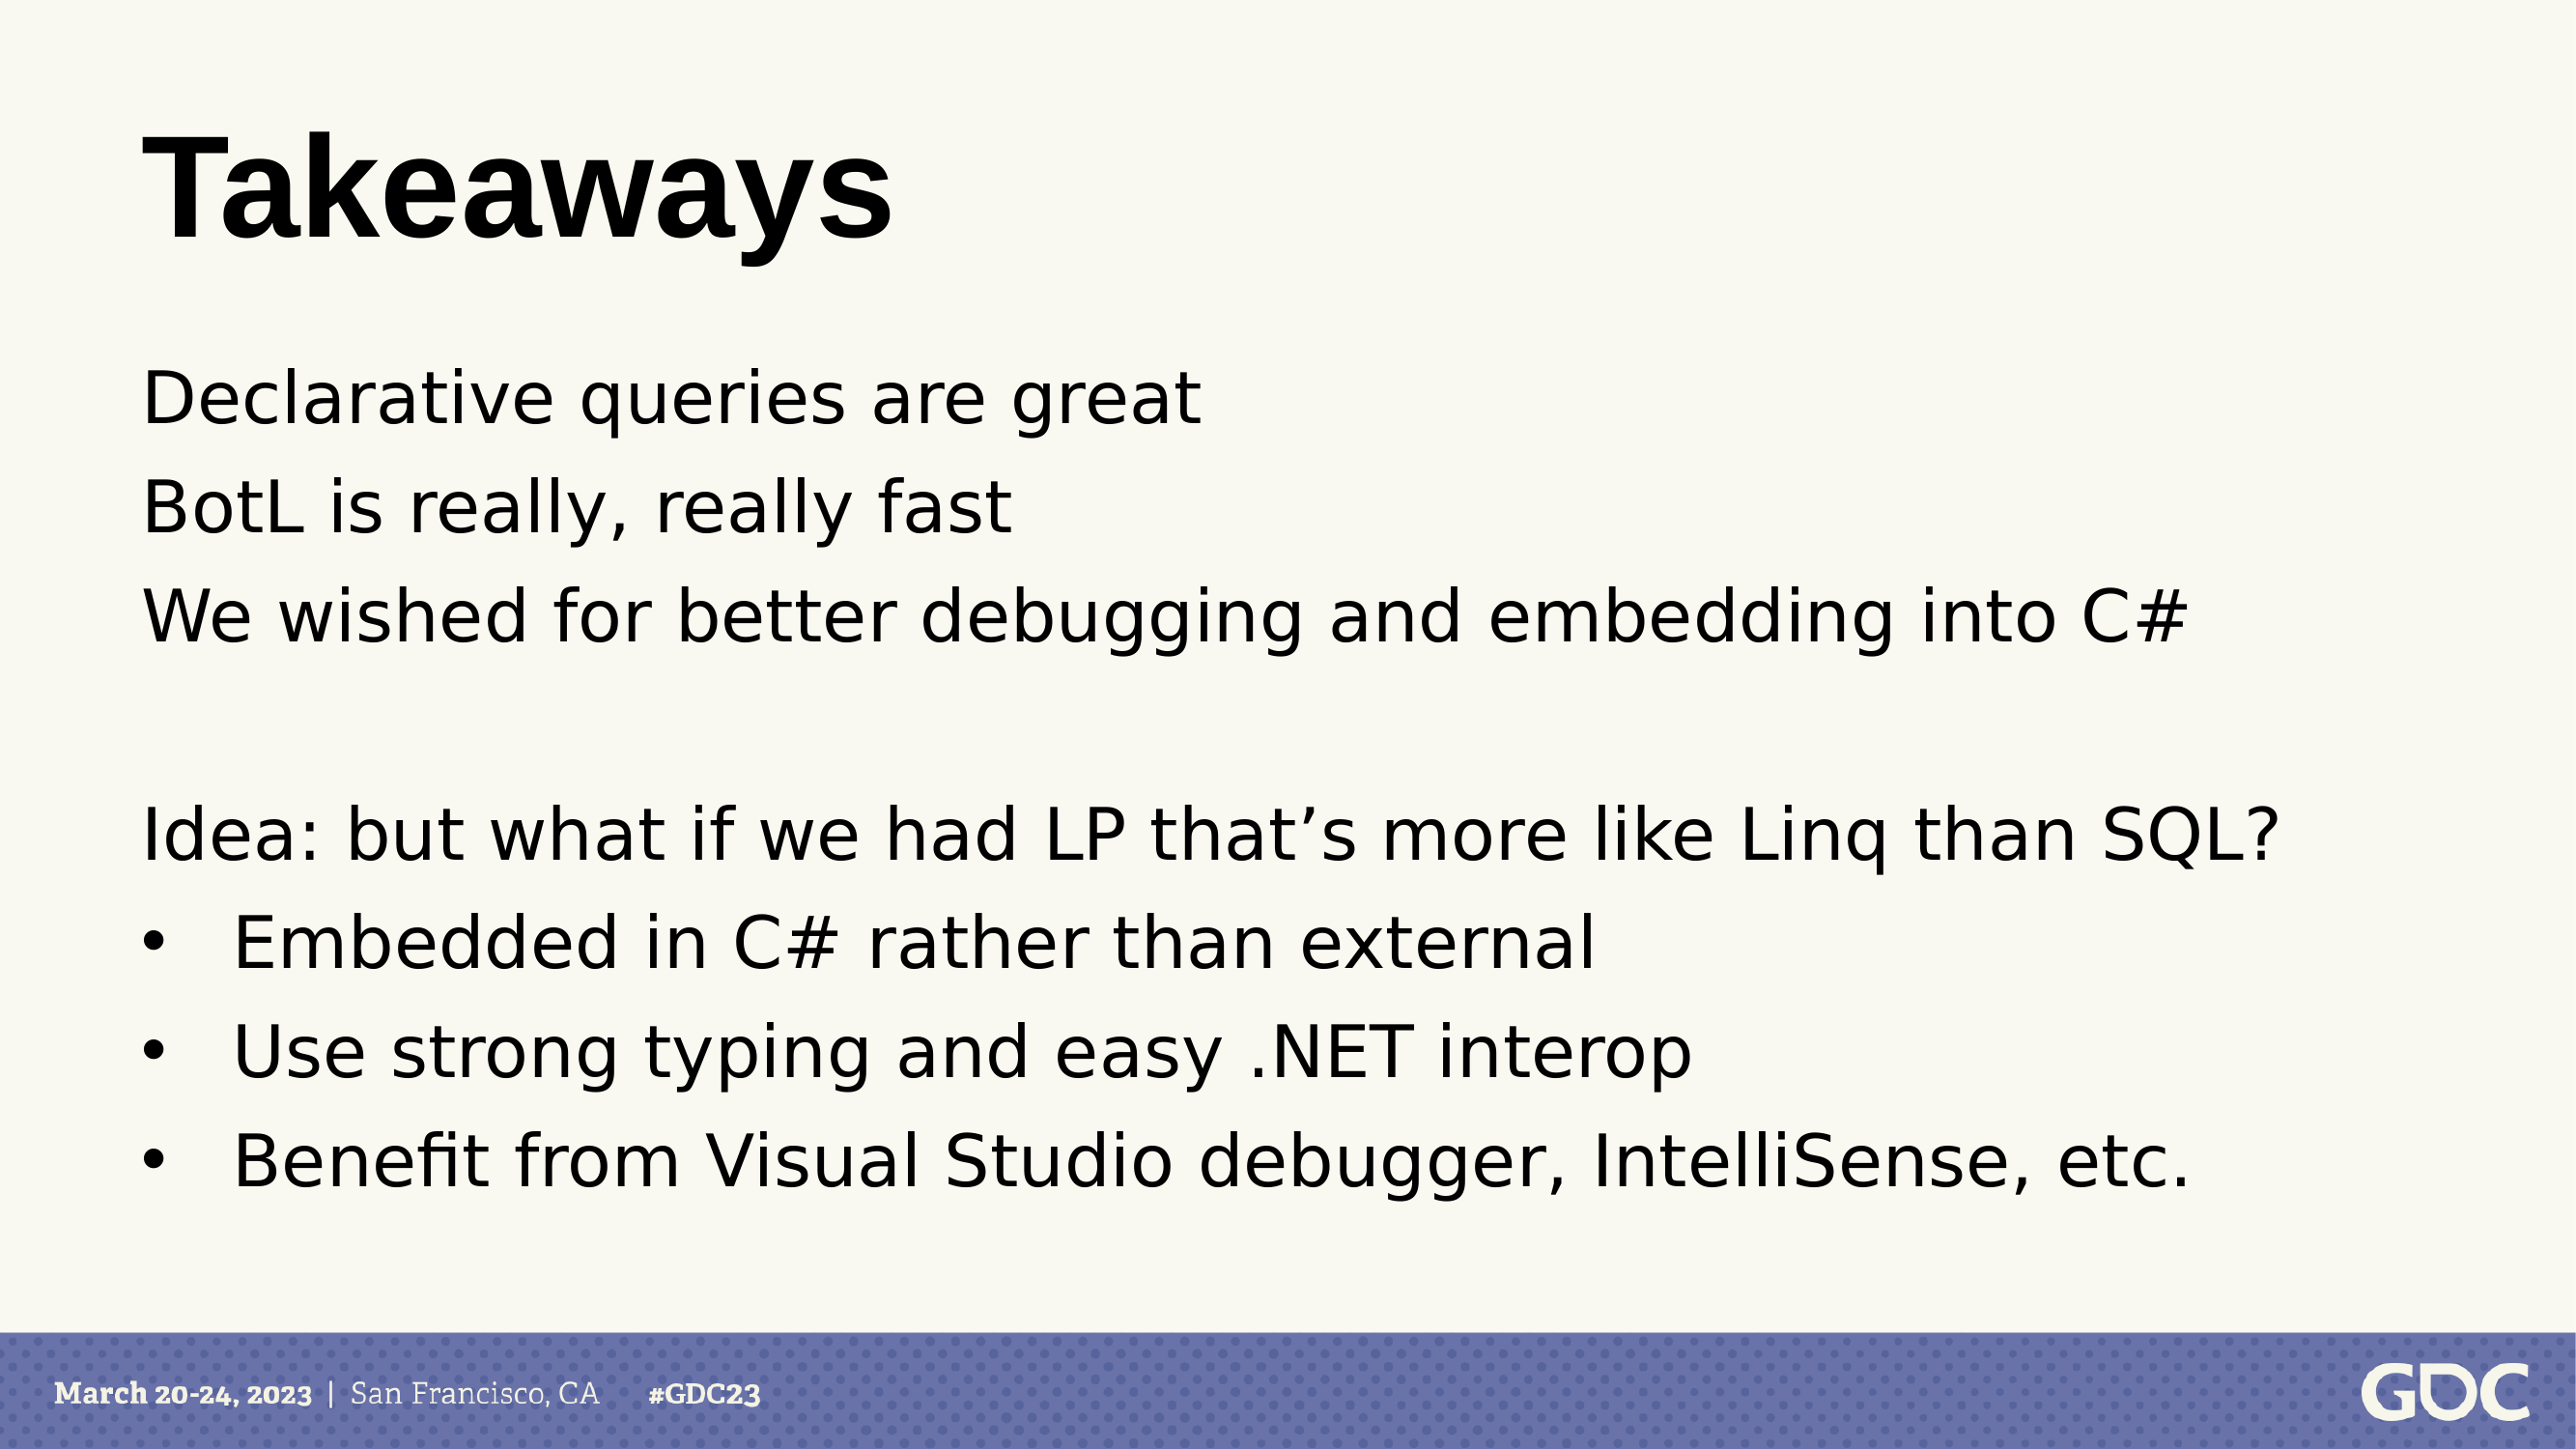

# Takeaways
Declarative queries are great
BotL is really, really fast
We wished for better debugging and embedding into C#

Idea: but what if we had LP that’s more like Linq than SQL?
Embedded in C# rather than external
Use strong typing and easy .NET interop
Benefit from Visual Studio debugger, IntelliSense, etc.